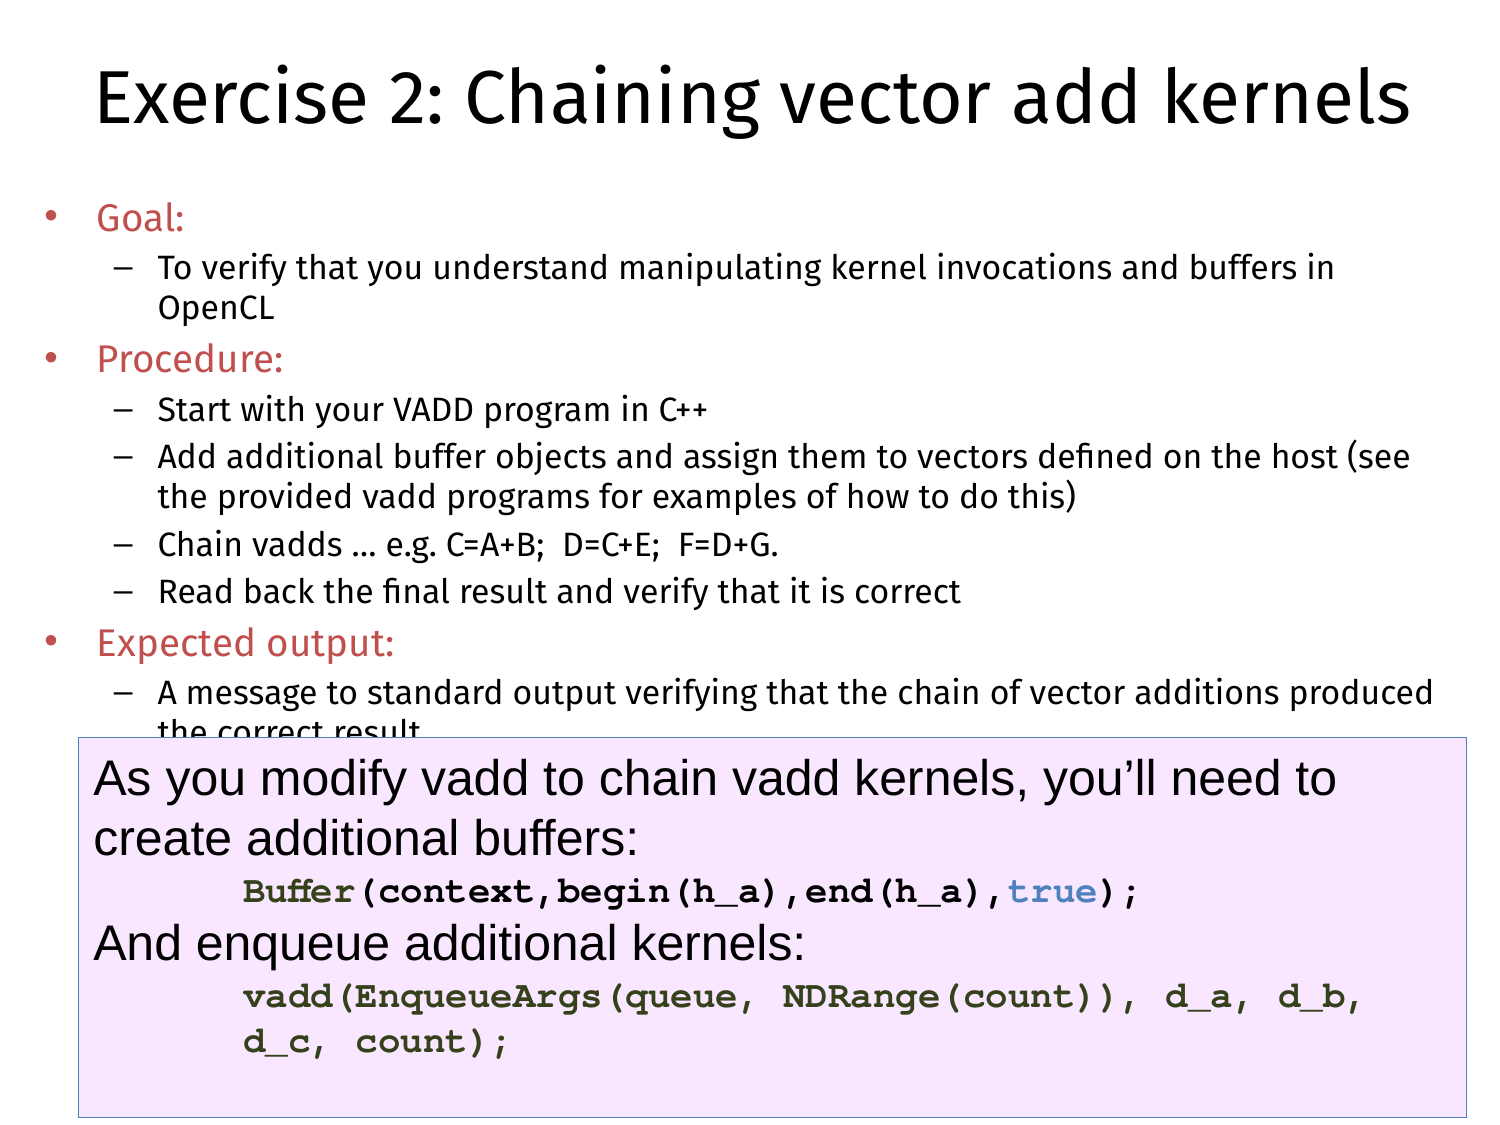

# Exercise 2: Chaining vector add kernels
Goal:
To verify that you understand manipulating kernel invocations and buffers in OpenCL
Procedure:
Start with your VADD program in C++
Add additional buffer objects and assign them to vectors defined on the host (see the provided vadd programs for examples of how to do this)
Chain vadds … e.g. C=A+B;  D=C+E;  F=D+G.
Read back the final result and verify that it is correct
Expected output:
A message to standard output verifying that the chain of vector additions produced the correct result.
As you modify vadd to chain vadd kernels, you’ll need to create additional buffers:
Buffer(context,begin(h_a),end(h_a),true);
And enqueue additional kernels:
vadd(EnqueueArgs(queue, NDRange(count)), d_a, d_b, d_c, count);